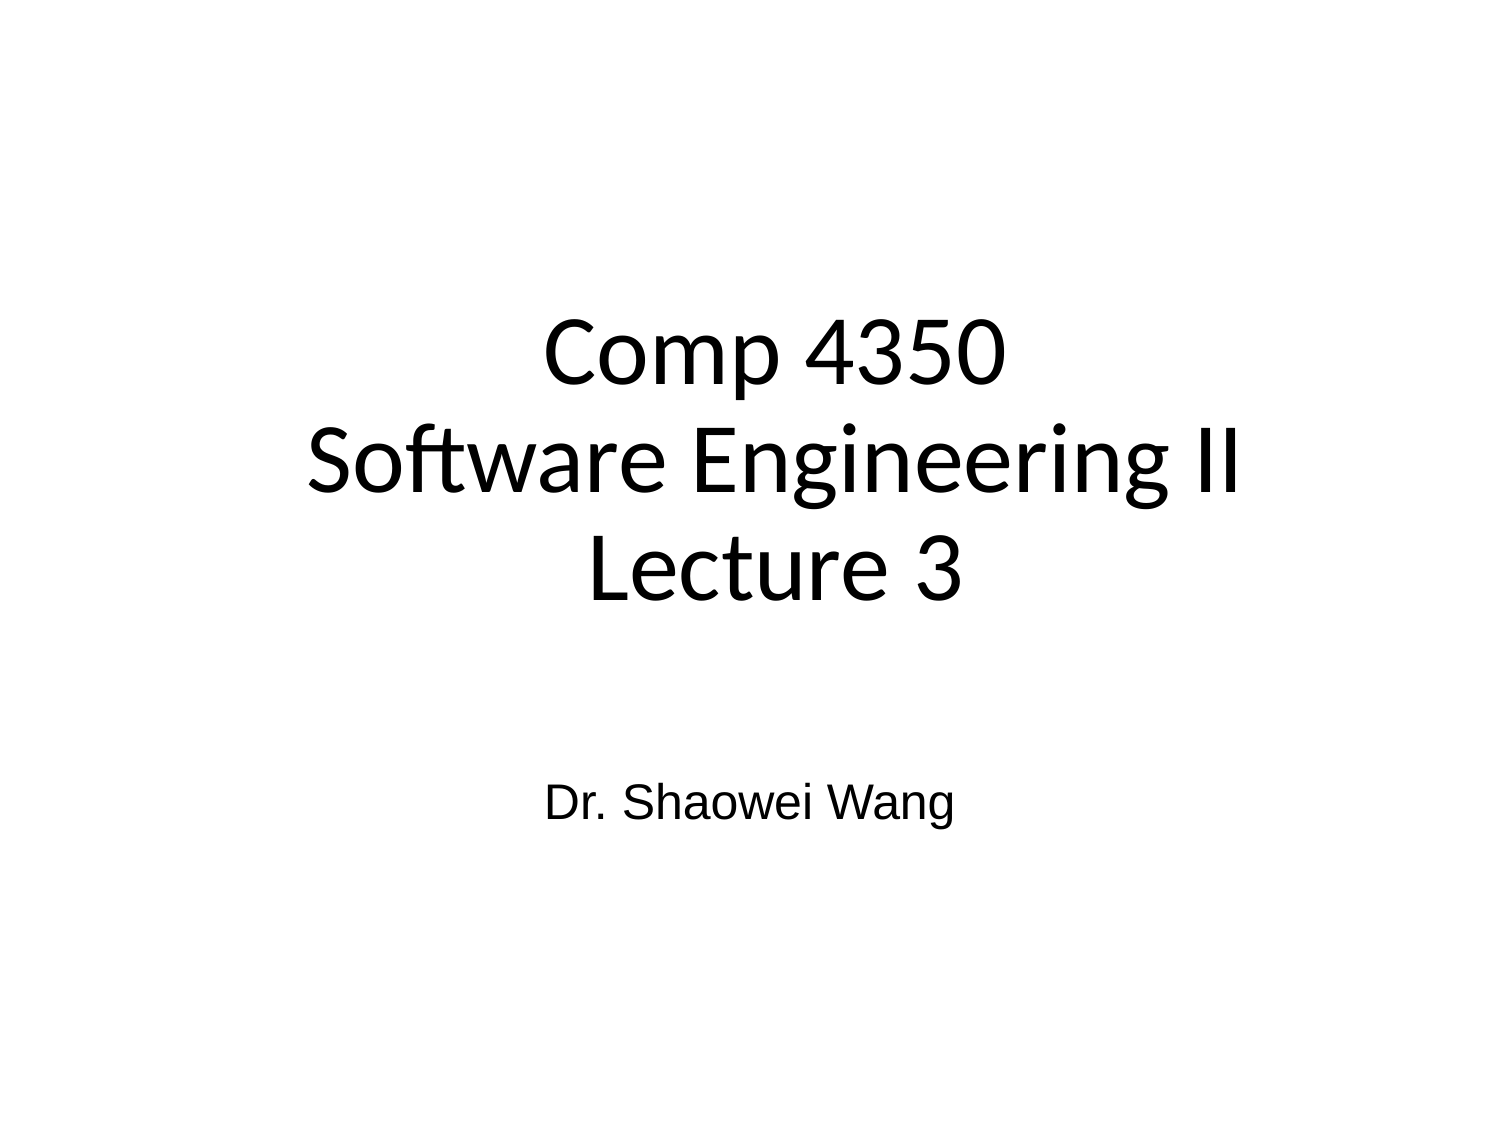

Comp 4350
Software Engineering II
Lecture 3
Dr. Shaowei Wang